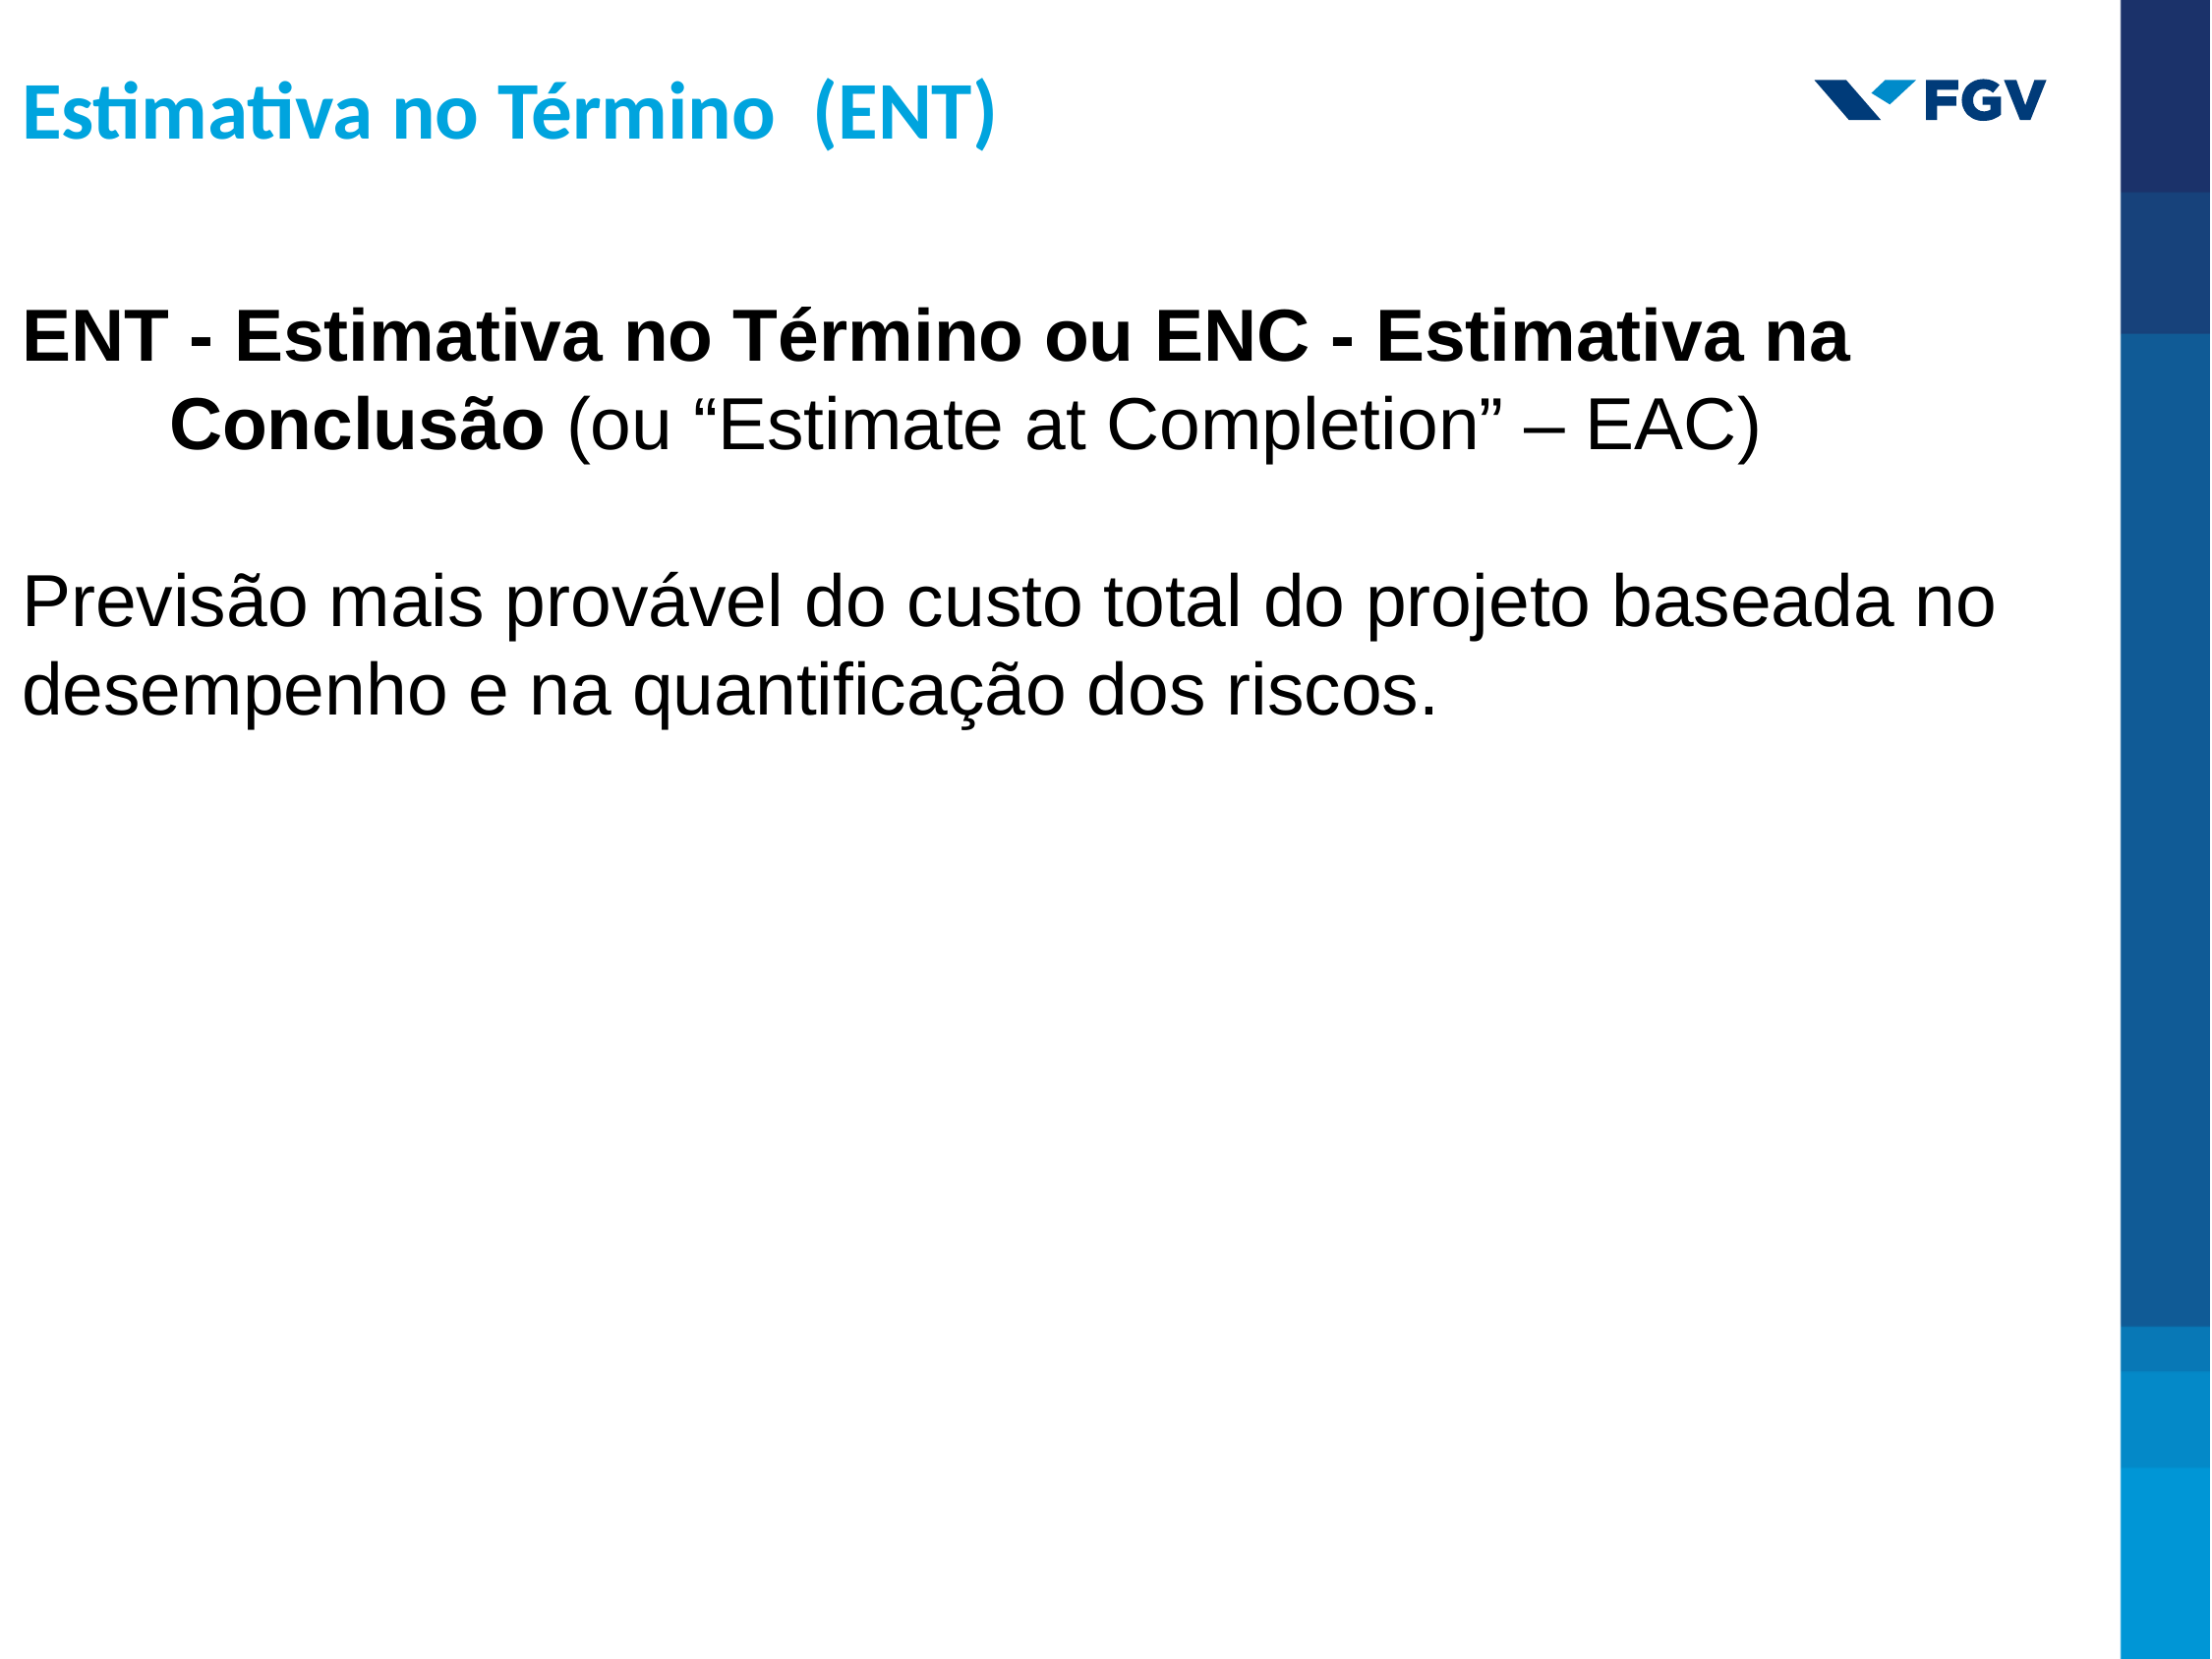

Estimativa no Término  (ENT)
ENT - Estimativa no Término ou ENC - Estimativa na Conclusão (ou “Estimate at Completion” – EAC)

Previsão mais provável do custo total do projeto baseada no desempenho e na quantificação dos riscos.